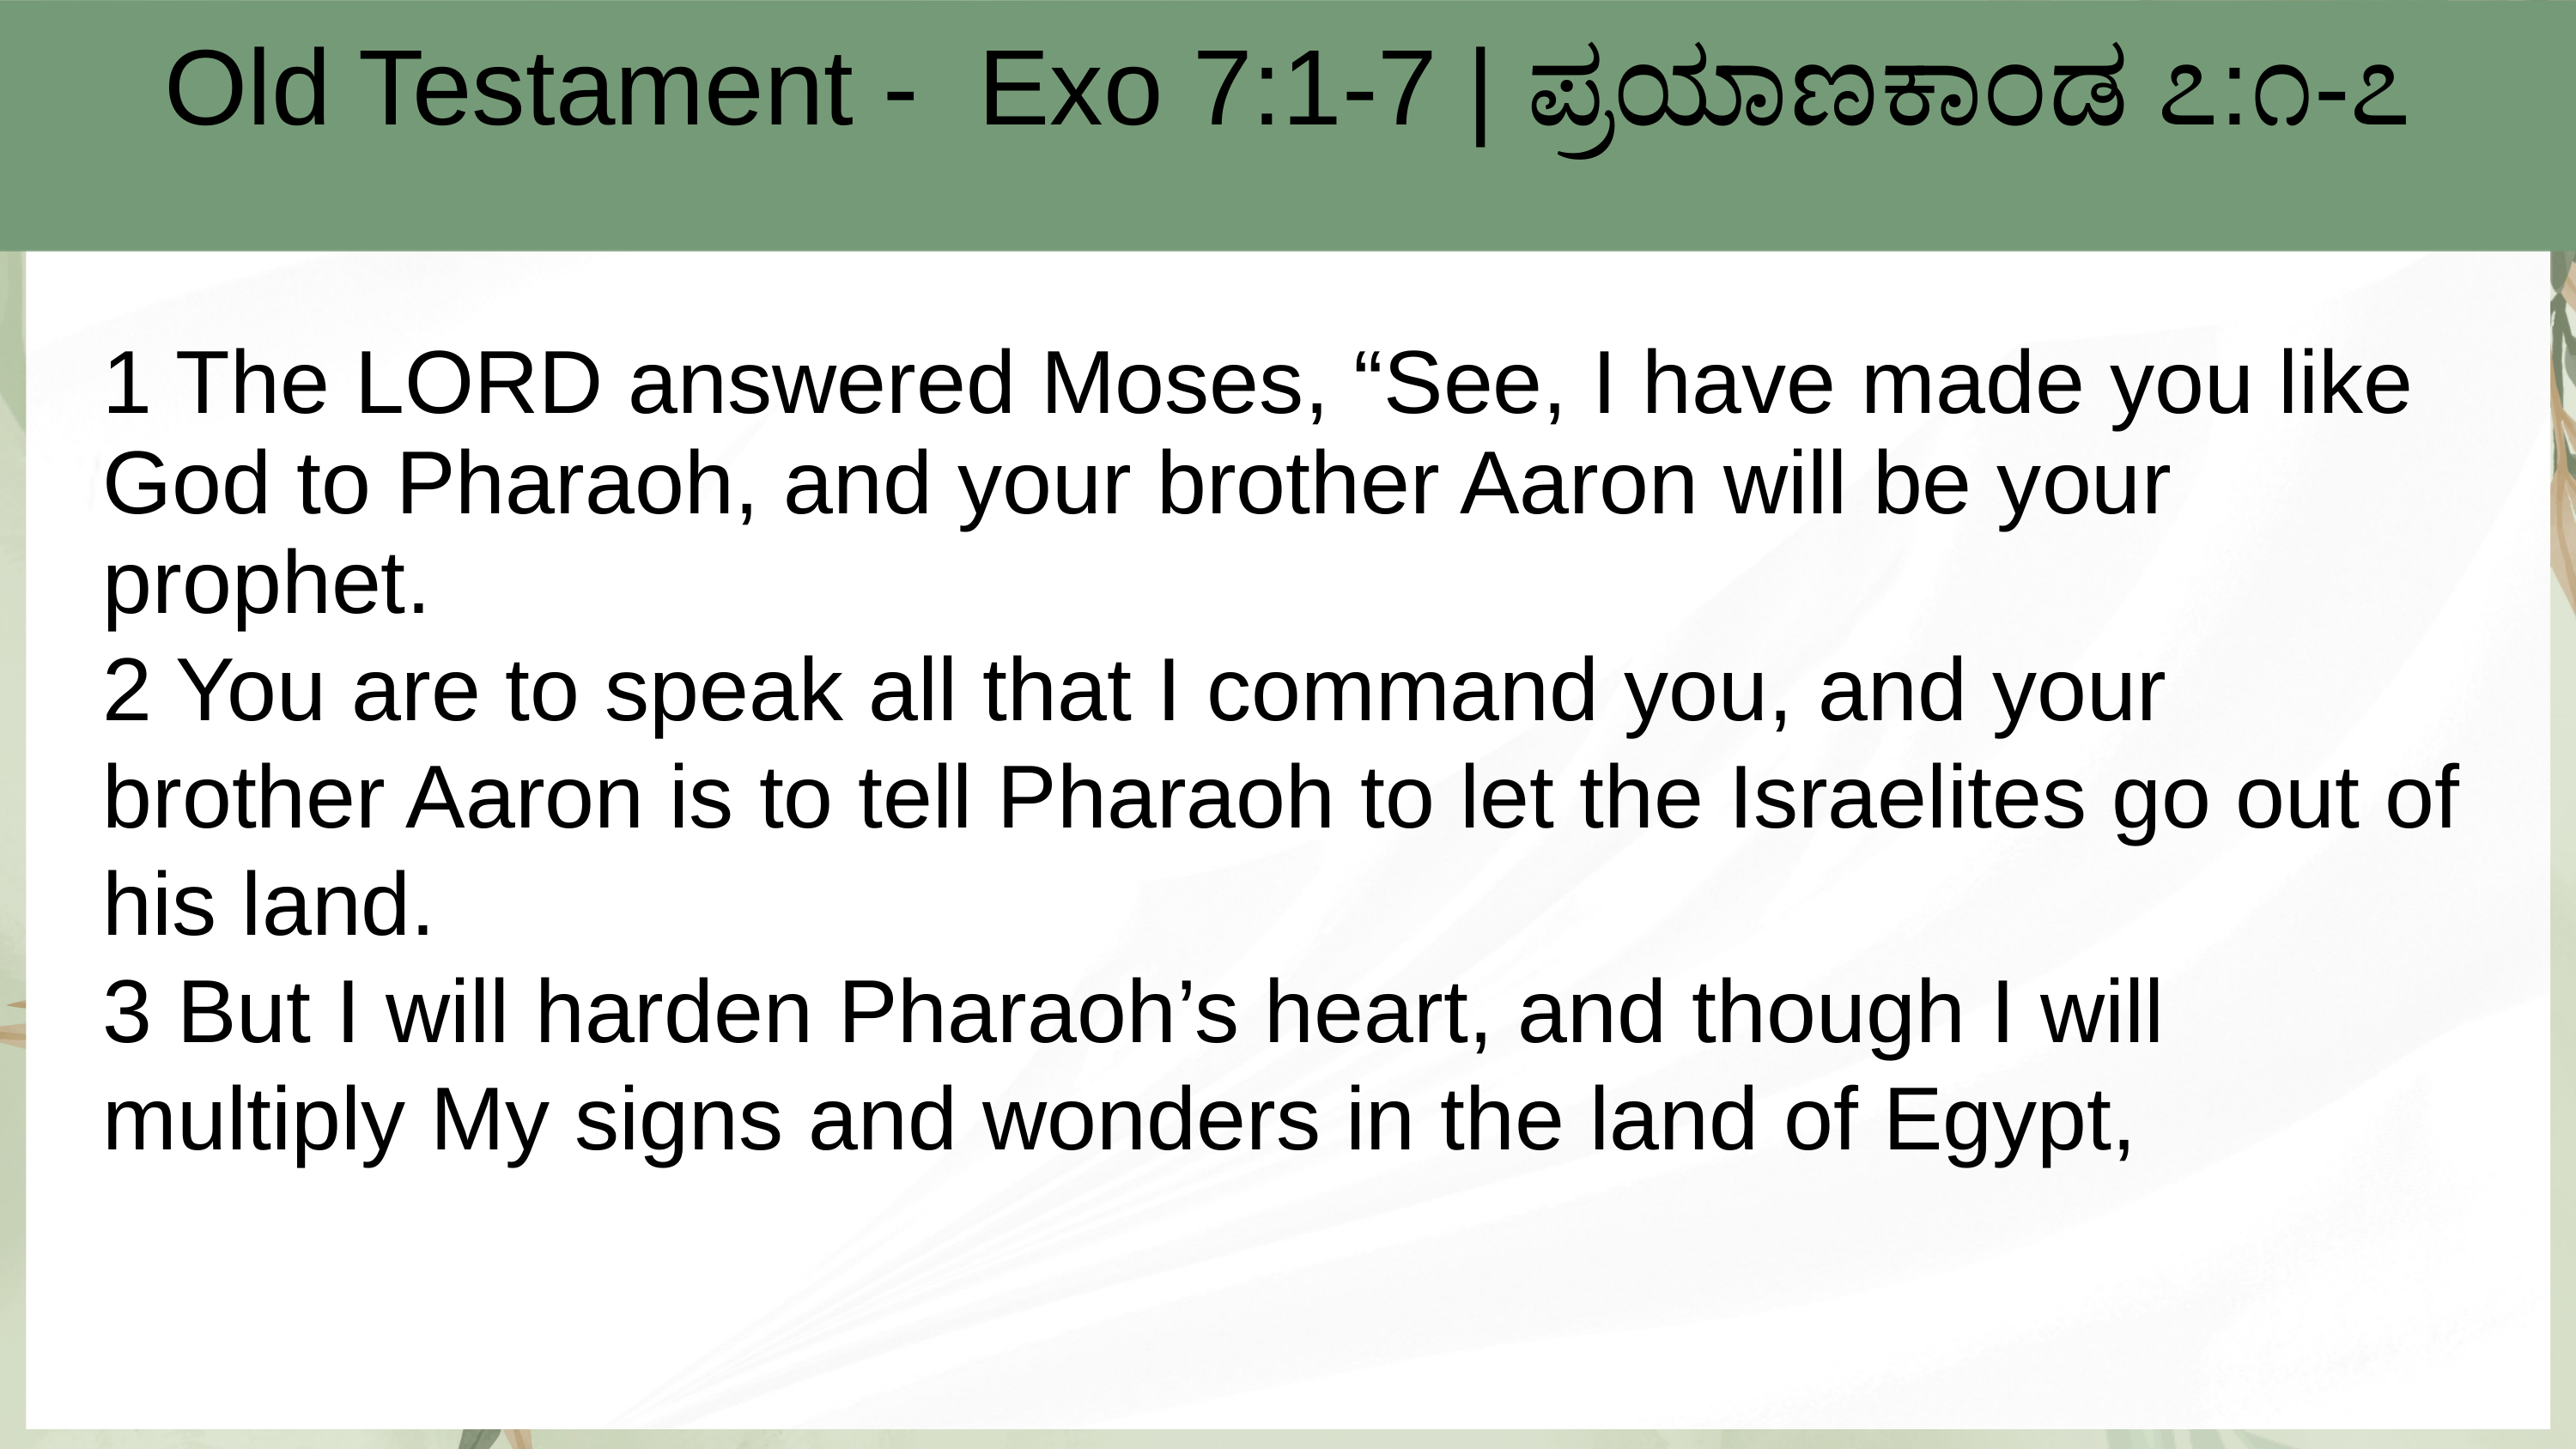

Old Testament -  Exo 7:1-7 | ಪ್ರಯಾಣಕಾಂಡ ೭:೧-೭
1 The LORD answered Moses, “See, I have made you like God to Pharaoh, and your brother Aaron will be your prophet.
2 You are to speak all that I command you, and your brother Aaron is to tell Pharaoh to let the Israelites go out of his land.
3 But I will harden Pharaoh’s heart, and though I will multiply My signs and wonders in the land of Egypt,